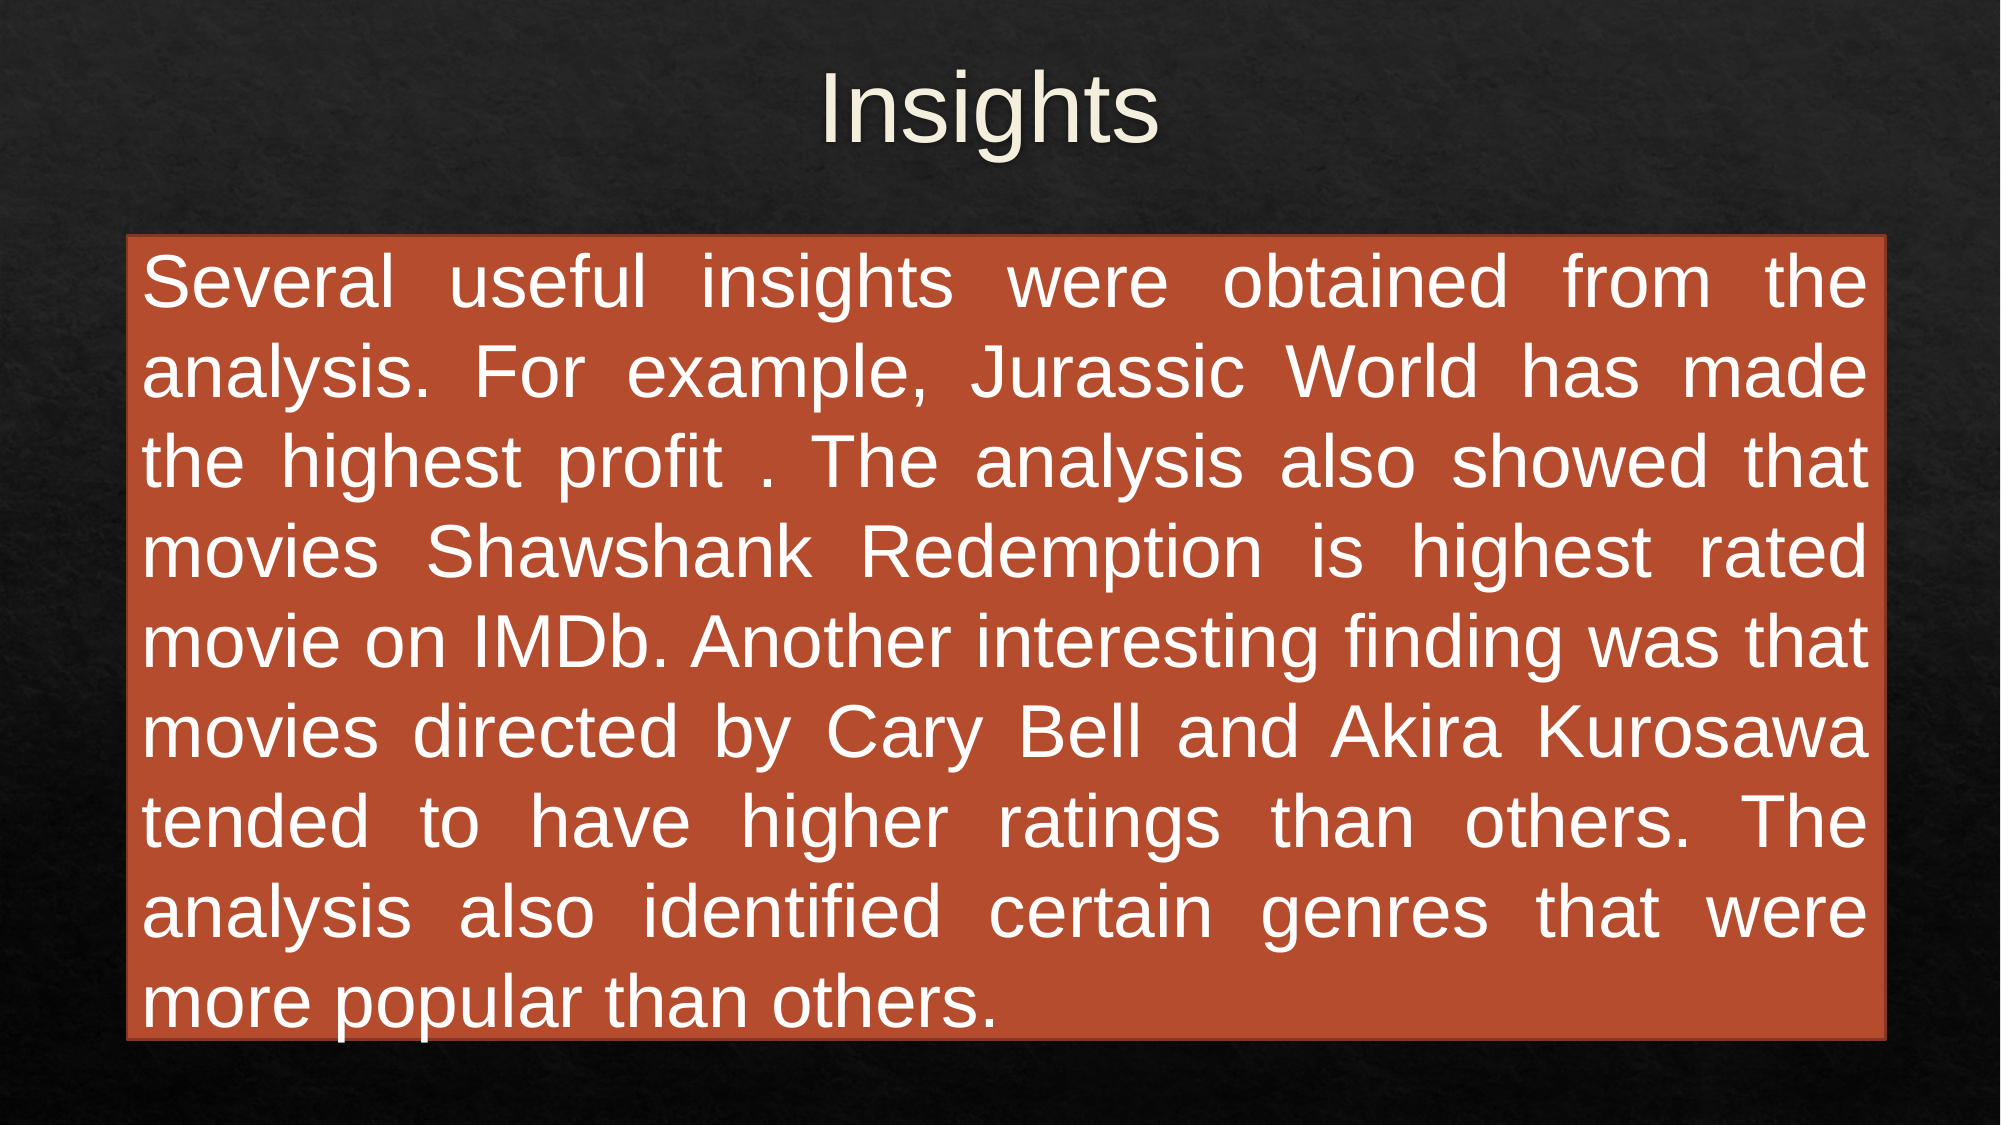

# Insights
Several useful insights were obtained from the analysis. For example, Jurassic World has made the highest profit . The analysis also showed that movies Shawshank Redemption is highest rated movie on IMDb. Another interesting finding was that movies directed by Cary Bell and Akira Kurosawa tended to have higher ratings than others. The analysis also identified certain genres that were more popular than others.